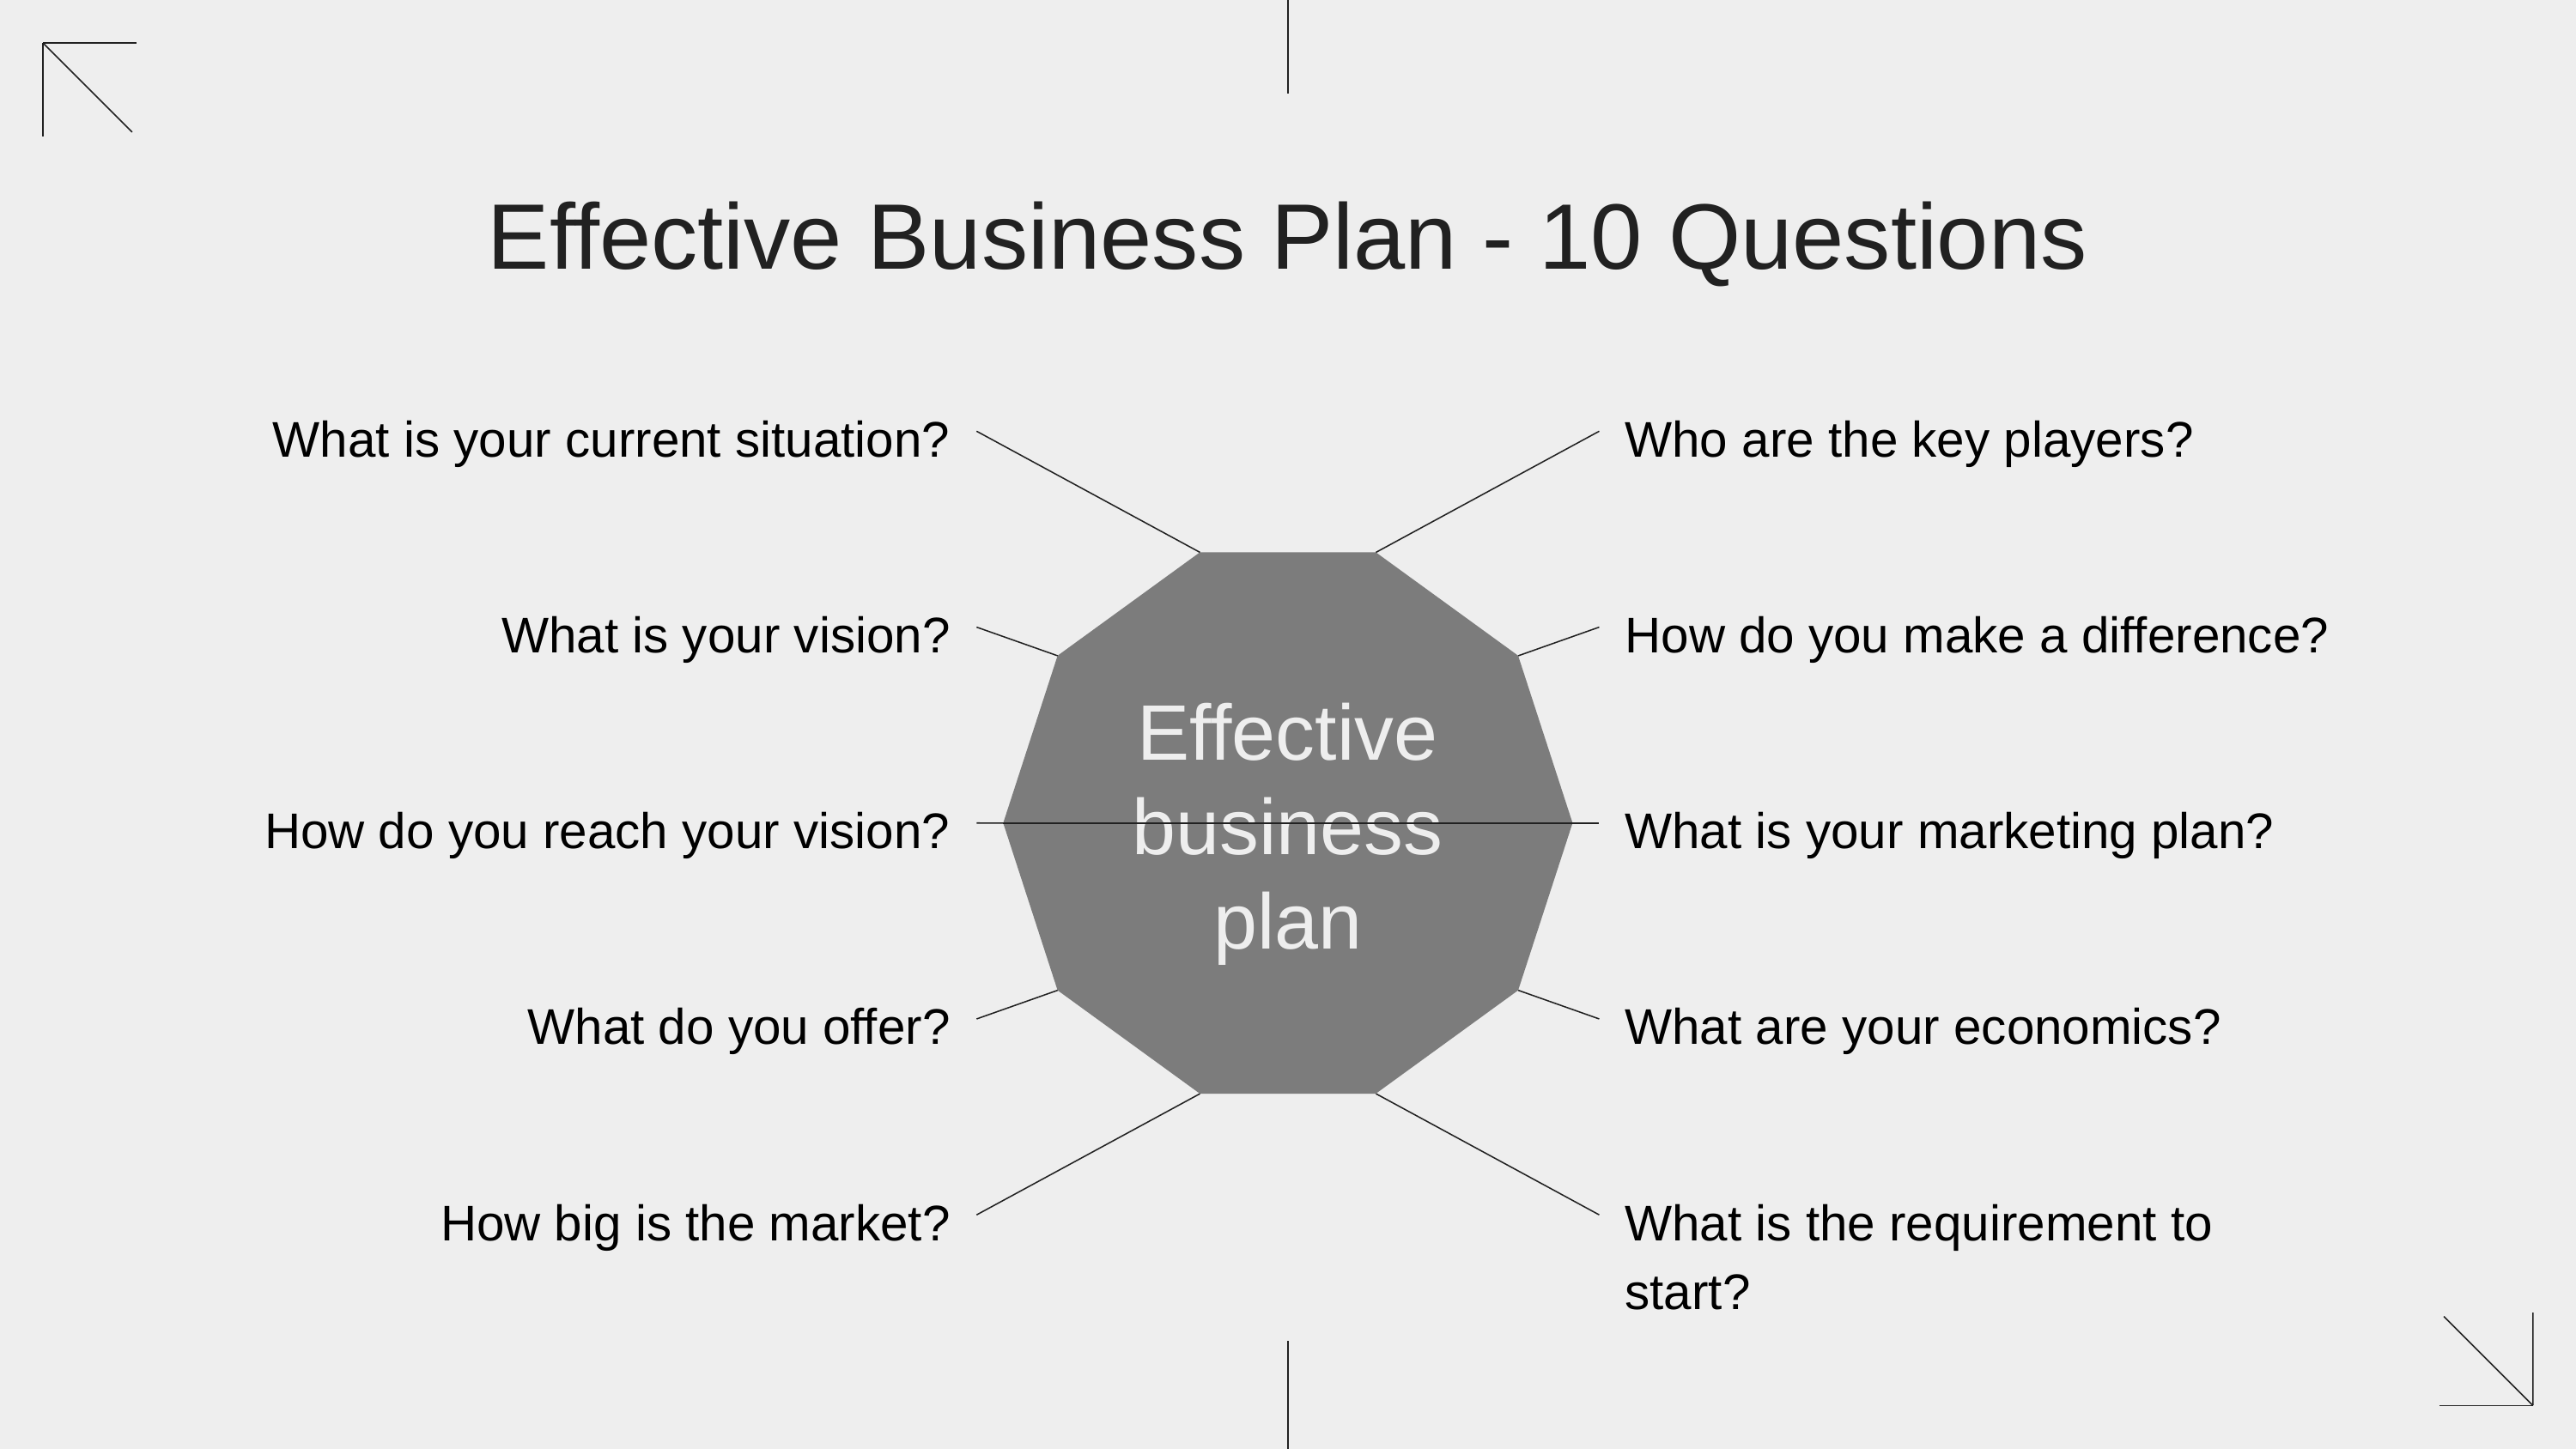

# Effective Business Plan - 10 Questions
What is your current situation?
Who are the key players?
Effective business plan
What is your vision?
How do you make a difference?
How do you reach your vision?
What is your marketing plan?
What do you offer?
What are your economics?
How big is the market?
What is the requirement to start?